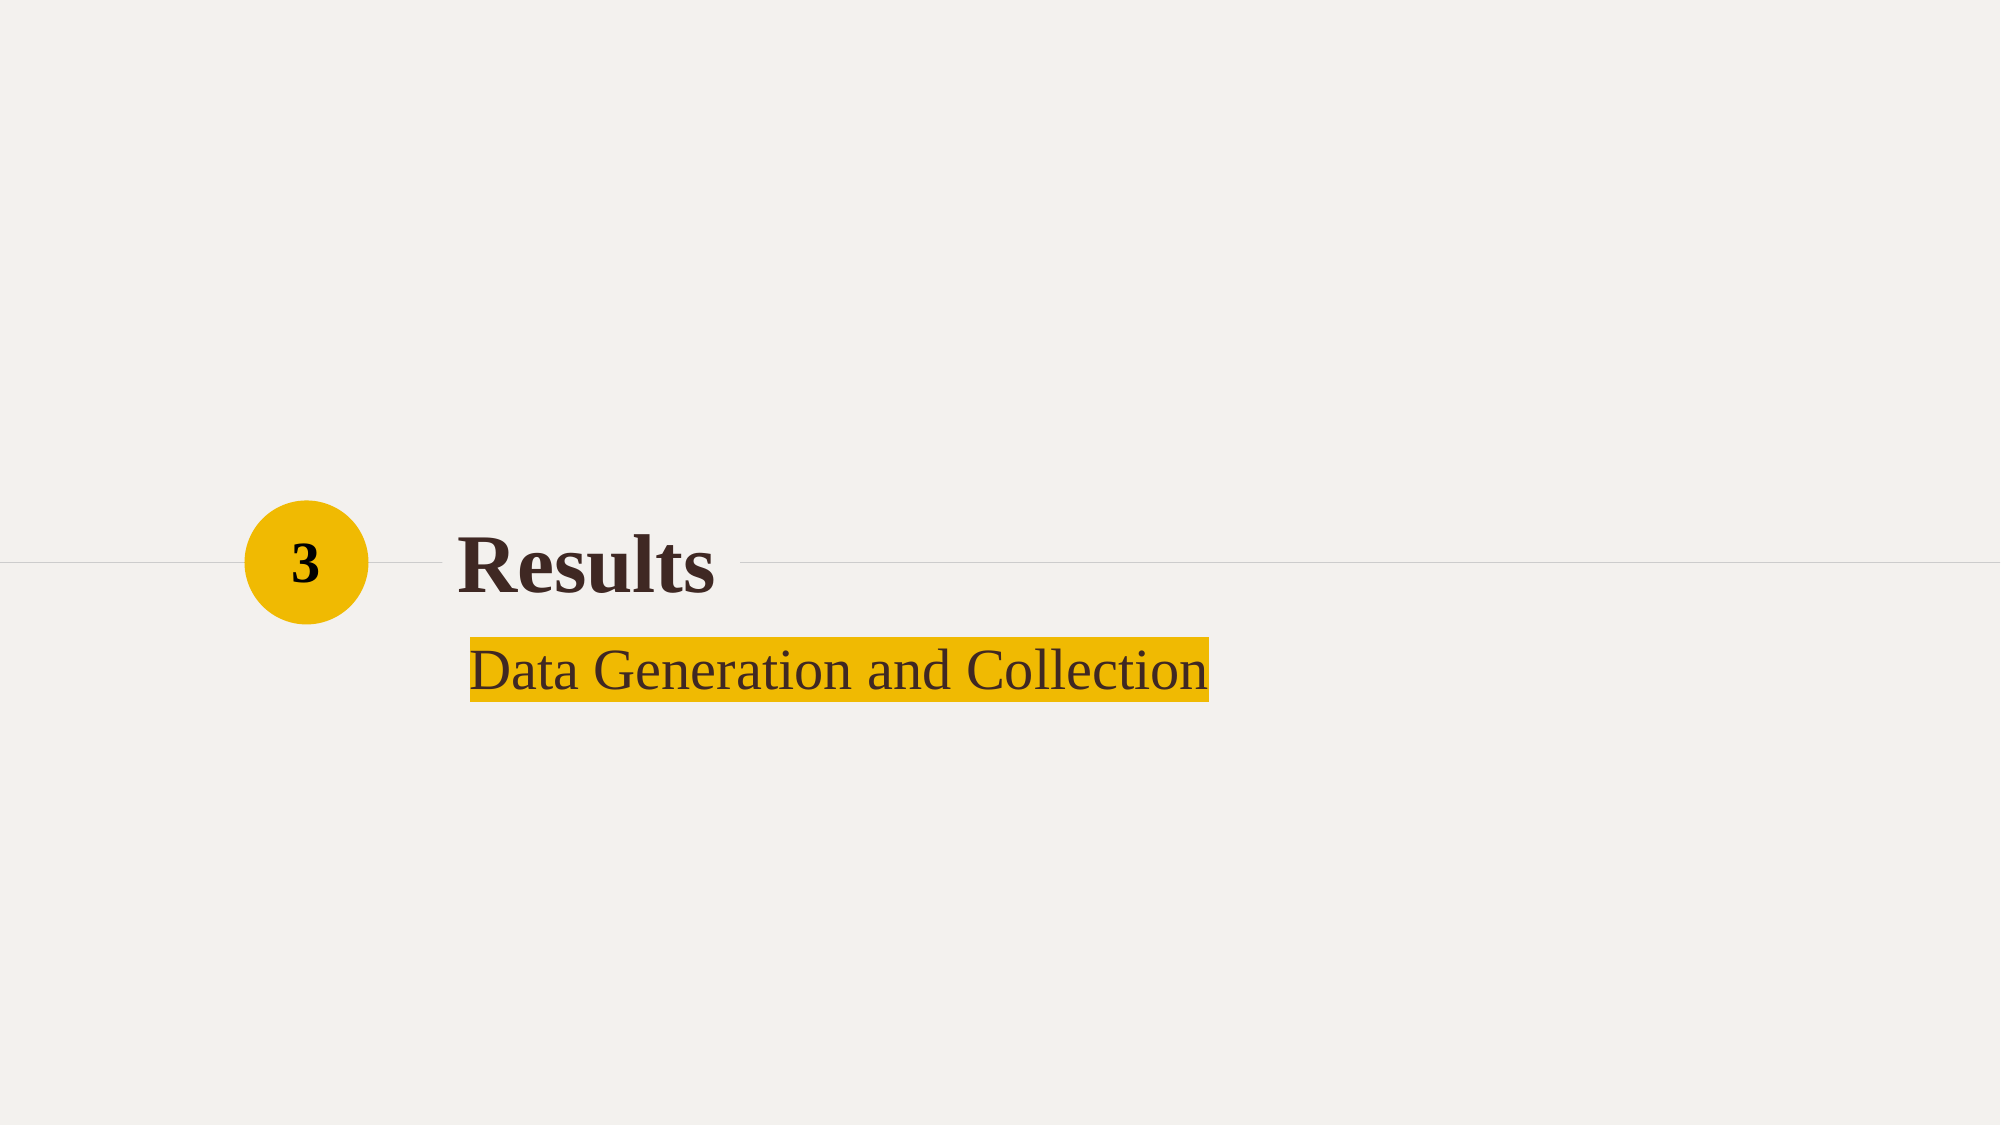

# Results
3
Data Generation and Collection